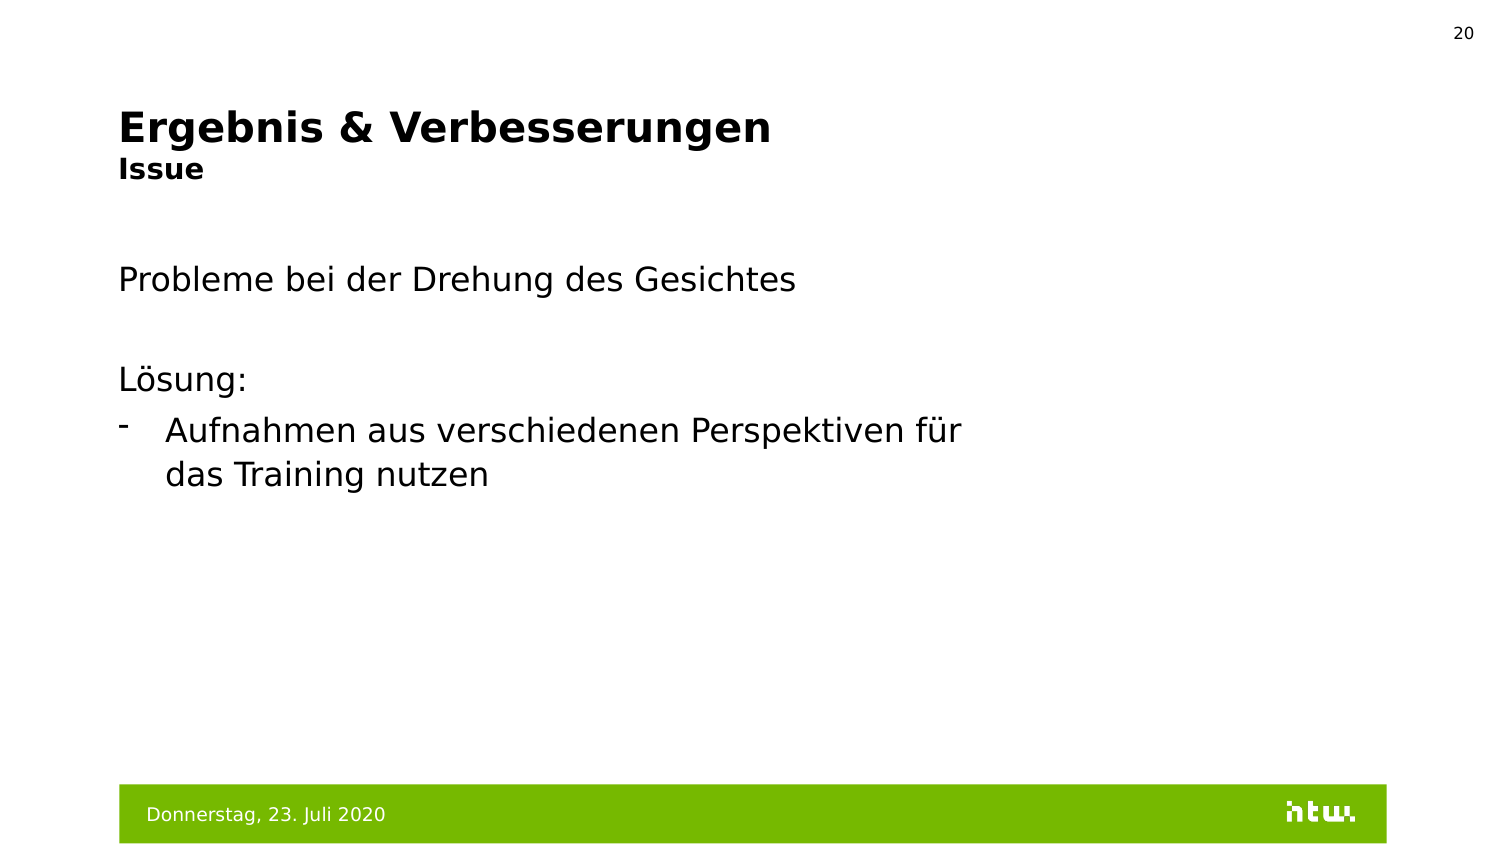

20
# Ergebnis & Verbesserungen Issue
Probleme bei der Drehung des Gesichtes

Lösung:
Aufnahmen aus verschiedenen Perspektiven für das Training nutzen